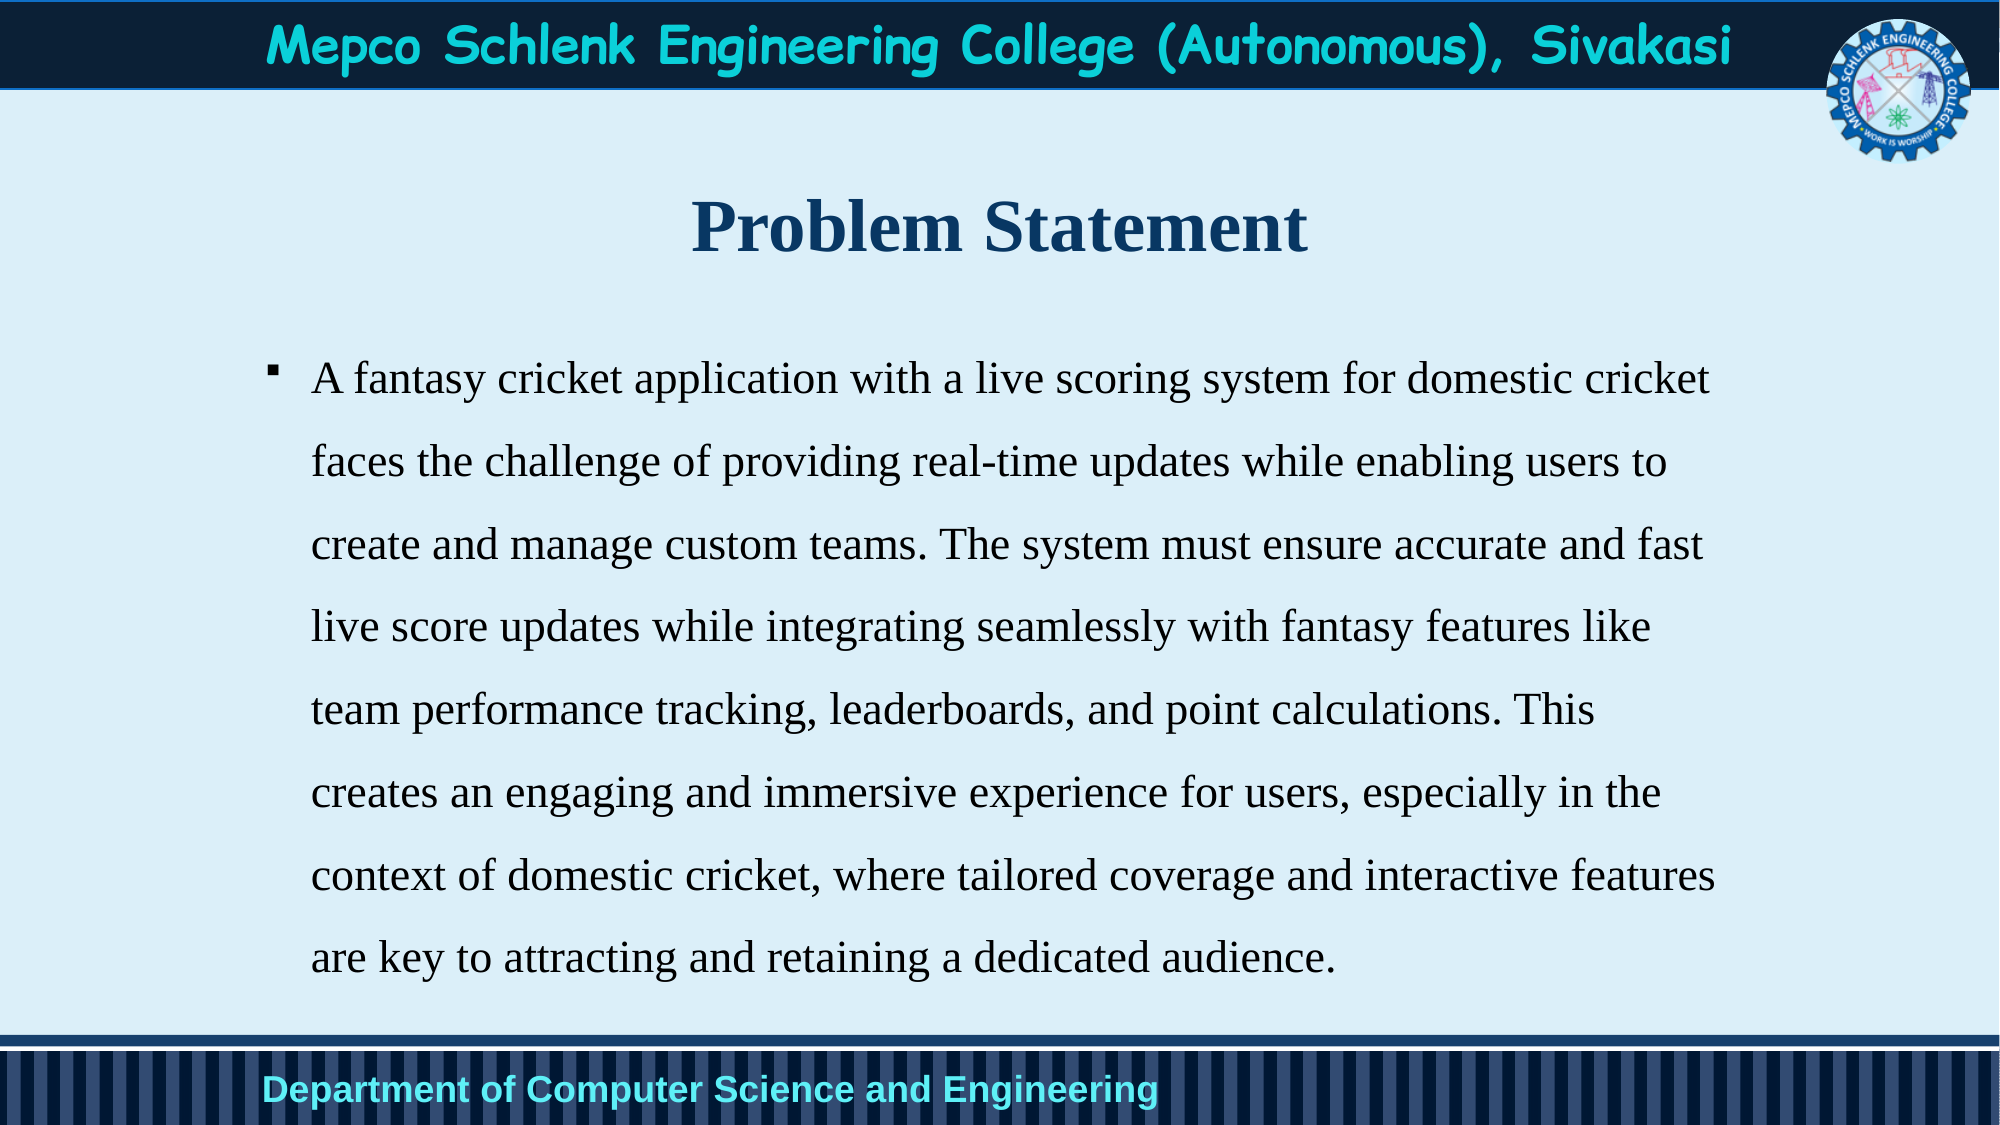

# Problem Statement
A fantasy cricket application with a live scoring system for domestic cricket faces the challenge of providing real-time updates while enabling users to create and manage custom teams. The system must ensure accurate and fast live score updates while integrating seamlessly with fantasy features like team performance tracking, leaderboards, and point calculations. This creates an engaging and immersive experience for users, especially in the context of domestic cricket, where tailored coverage and interactive features are key to attracting and retaining a dedicated audience.
Department of Computer Science and Engineering

3